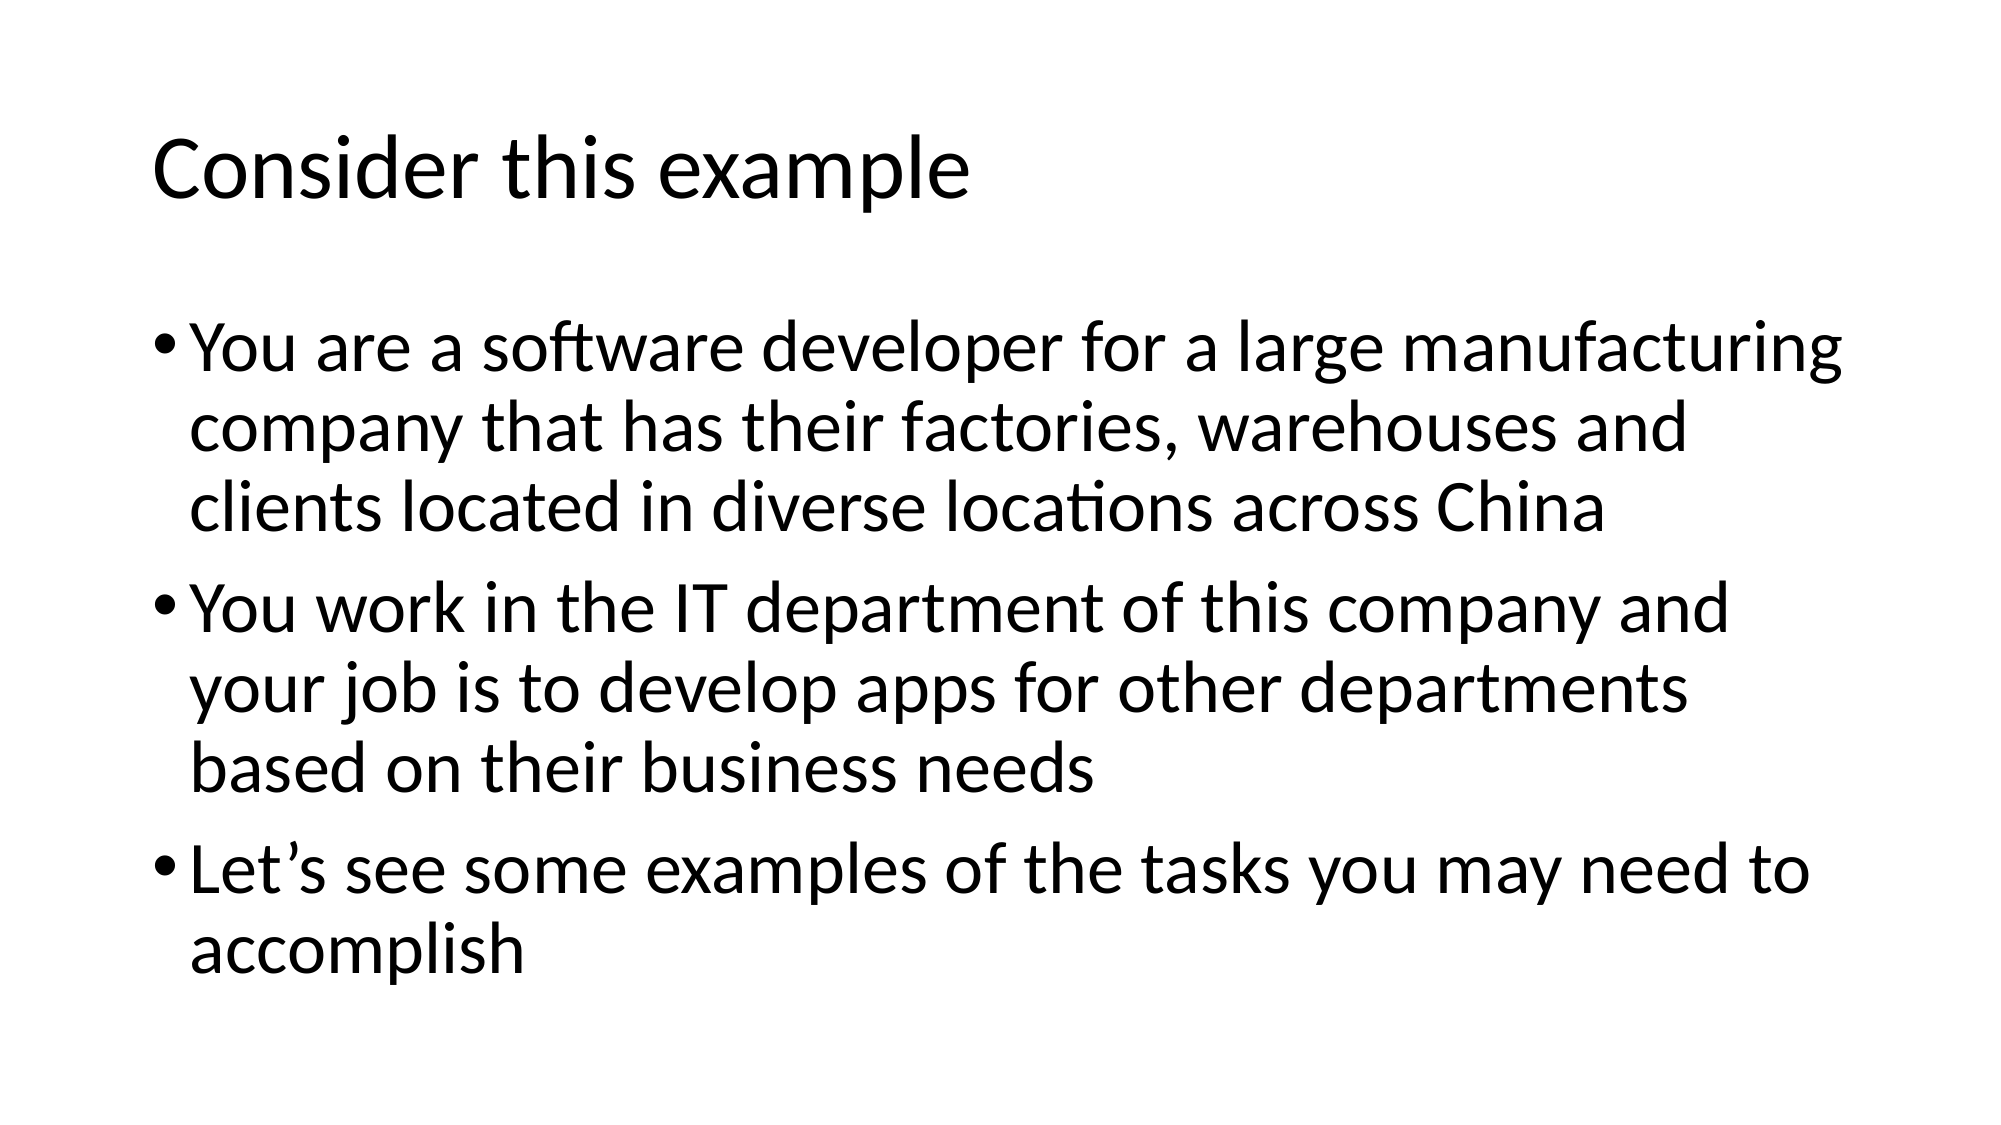

# Consider this example
You are a software developer for a large manufacturing company that has their factories, warehouses and clients located in diverse locations across China
You work in the IT department of this company and your job is to develop apps for other departments based on their business needs
Let’s see some examples of the tasks you may need to accomplish